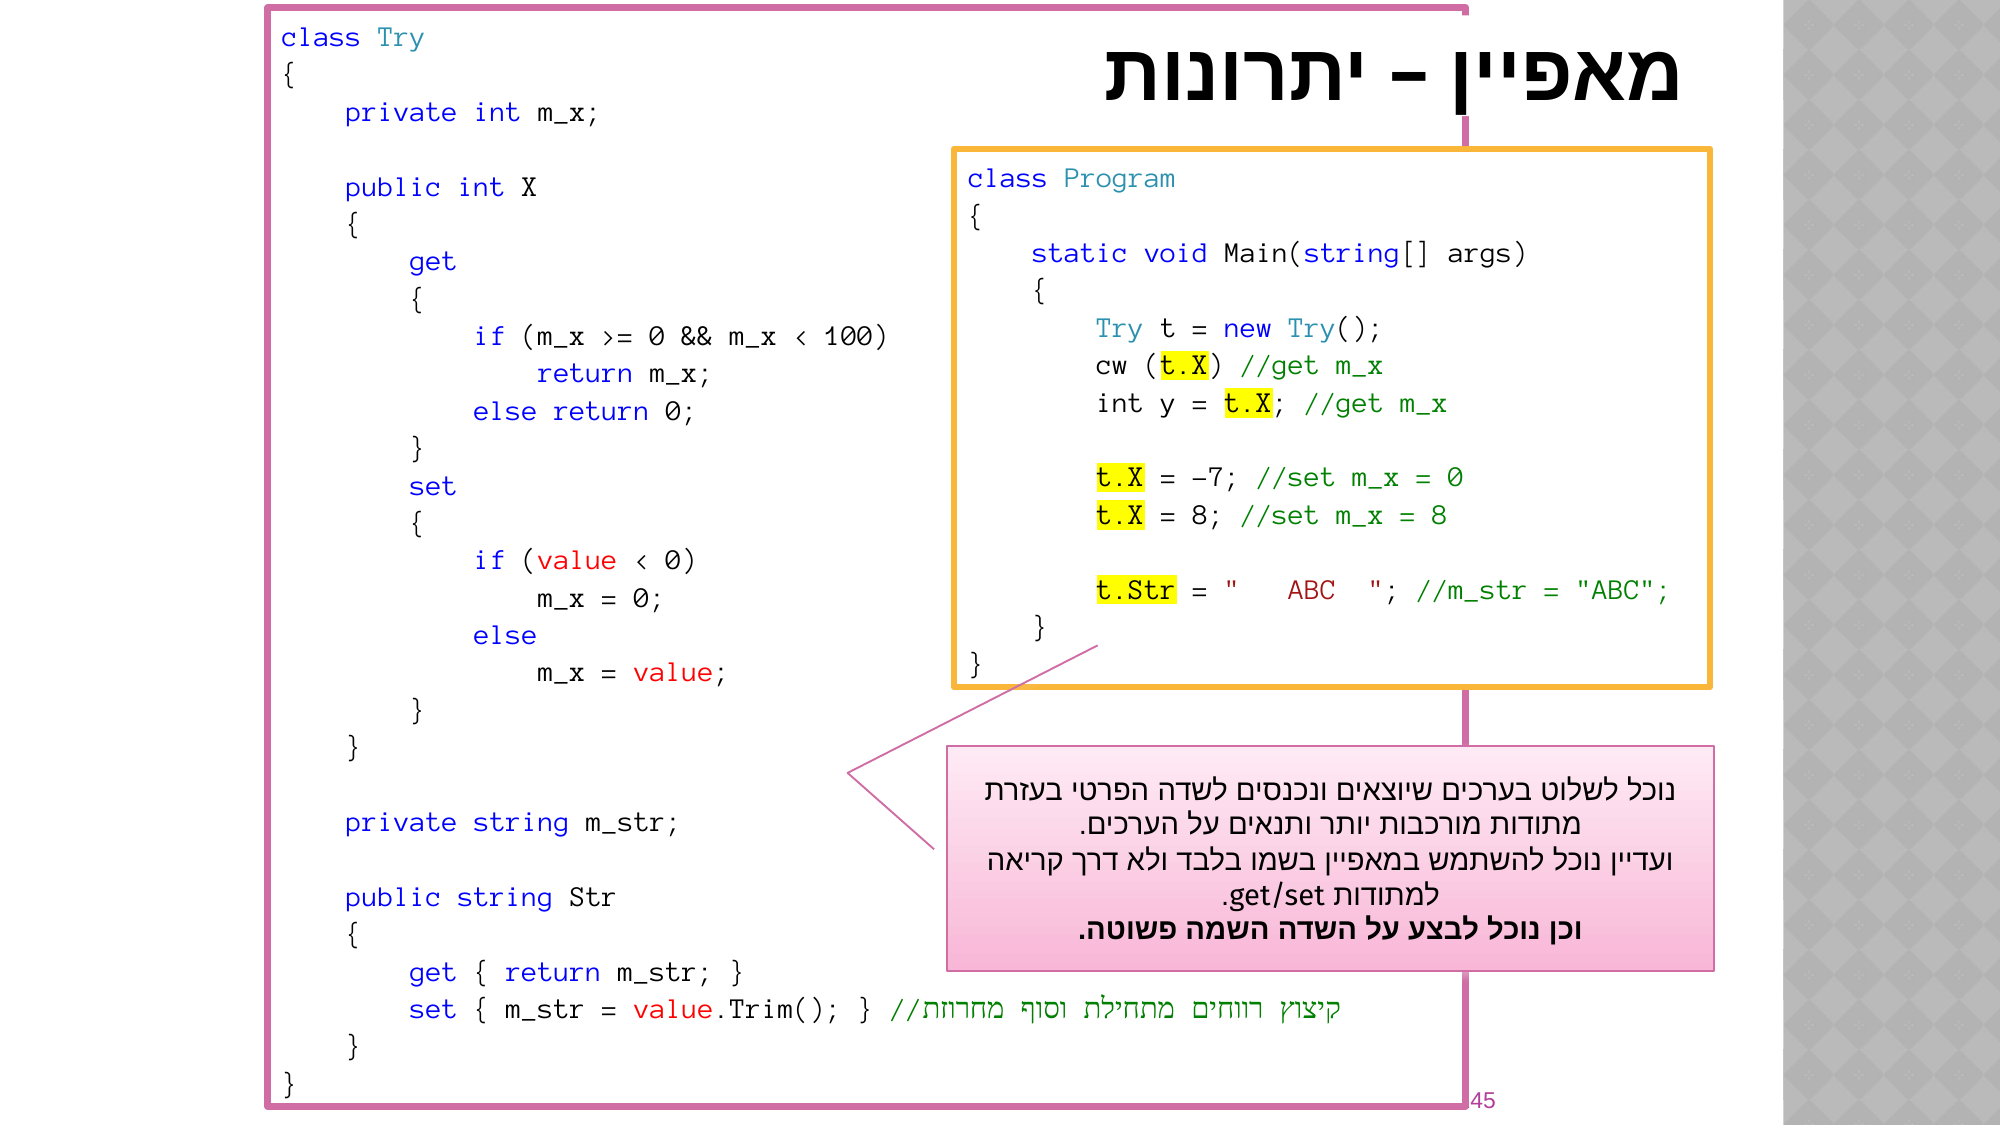

class Try
{
    private int m_x;

    public int X
    {
        get
        {
            if (m_x >= 0 && m_x < 100)
                return m_x;
            else return 0;
        }
        set
        {
            if (value < 0)
                m_x = 0;
            else
                m_x = value;
        }
    }

    private string m_str;

    public string Str
    {
        get { return m_str; }
        set { m_str = value.Trim(); } //קיצוץ רווחים מתחילת וסוף מחרוזת
    }
}
# מאפיין – יתרונות
class Program
{
    static void Main(string[] args)
    {
        Try t = new Try();
        cw (t.X) //get m_x
        int y = t.X; //get m_x

        t.X = -7; //set m_x = 0
        t.X = 8; //set m_x = 8

        t.Str = "   ABC  "; //m_str = "ABC";
    }
}
נוכל לשלוט בערכים שיוצאים ונכנסים לשדה הפרטי בעזרת מתודות מורכבות יותר ותנאים על הערכים.
ועדיין נוכל להשתמש במאפיין בשמו בלבד ולא דרך קריאה למתודות get/set.
וכן נוכל לבצע על השדה השמה פשוטה.
145